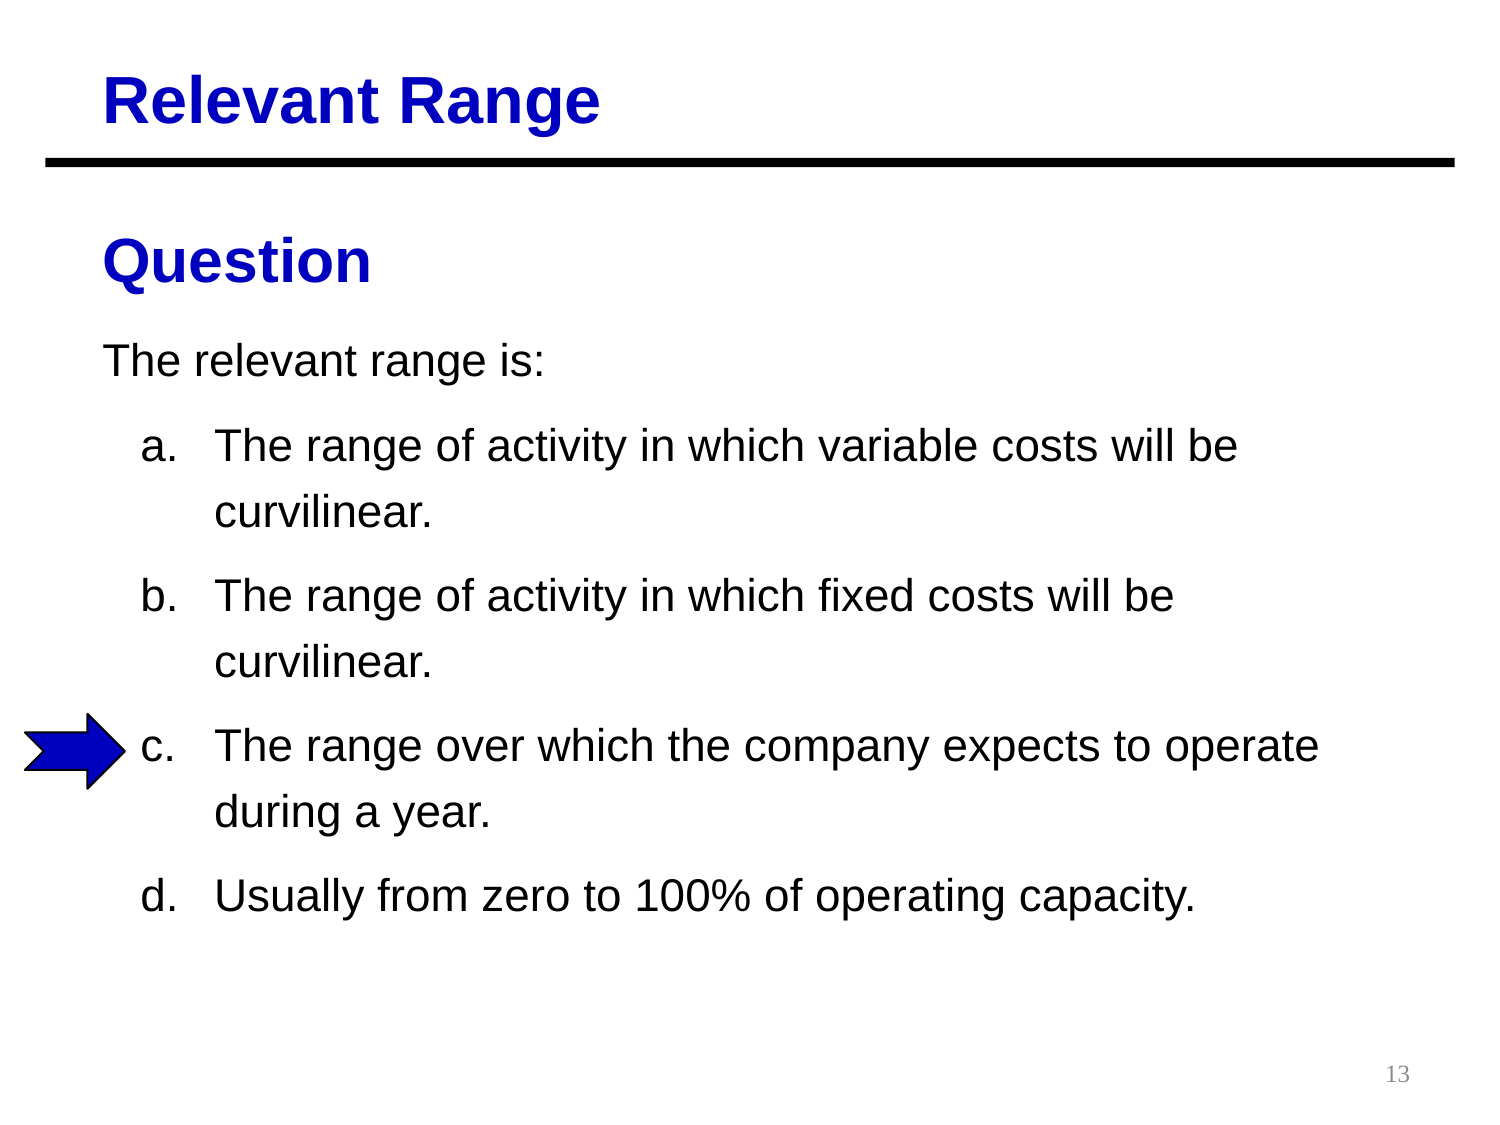

Relevant Range

Question
The relevant range is:
The range of activity in which variable costs will be curvilinear.
The range of activity in which fixed costs will be curvilinear.
The range over which the company expects to operate during a year.
Usually from zero to 100% of operating capacity.

13